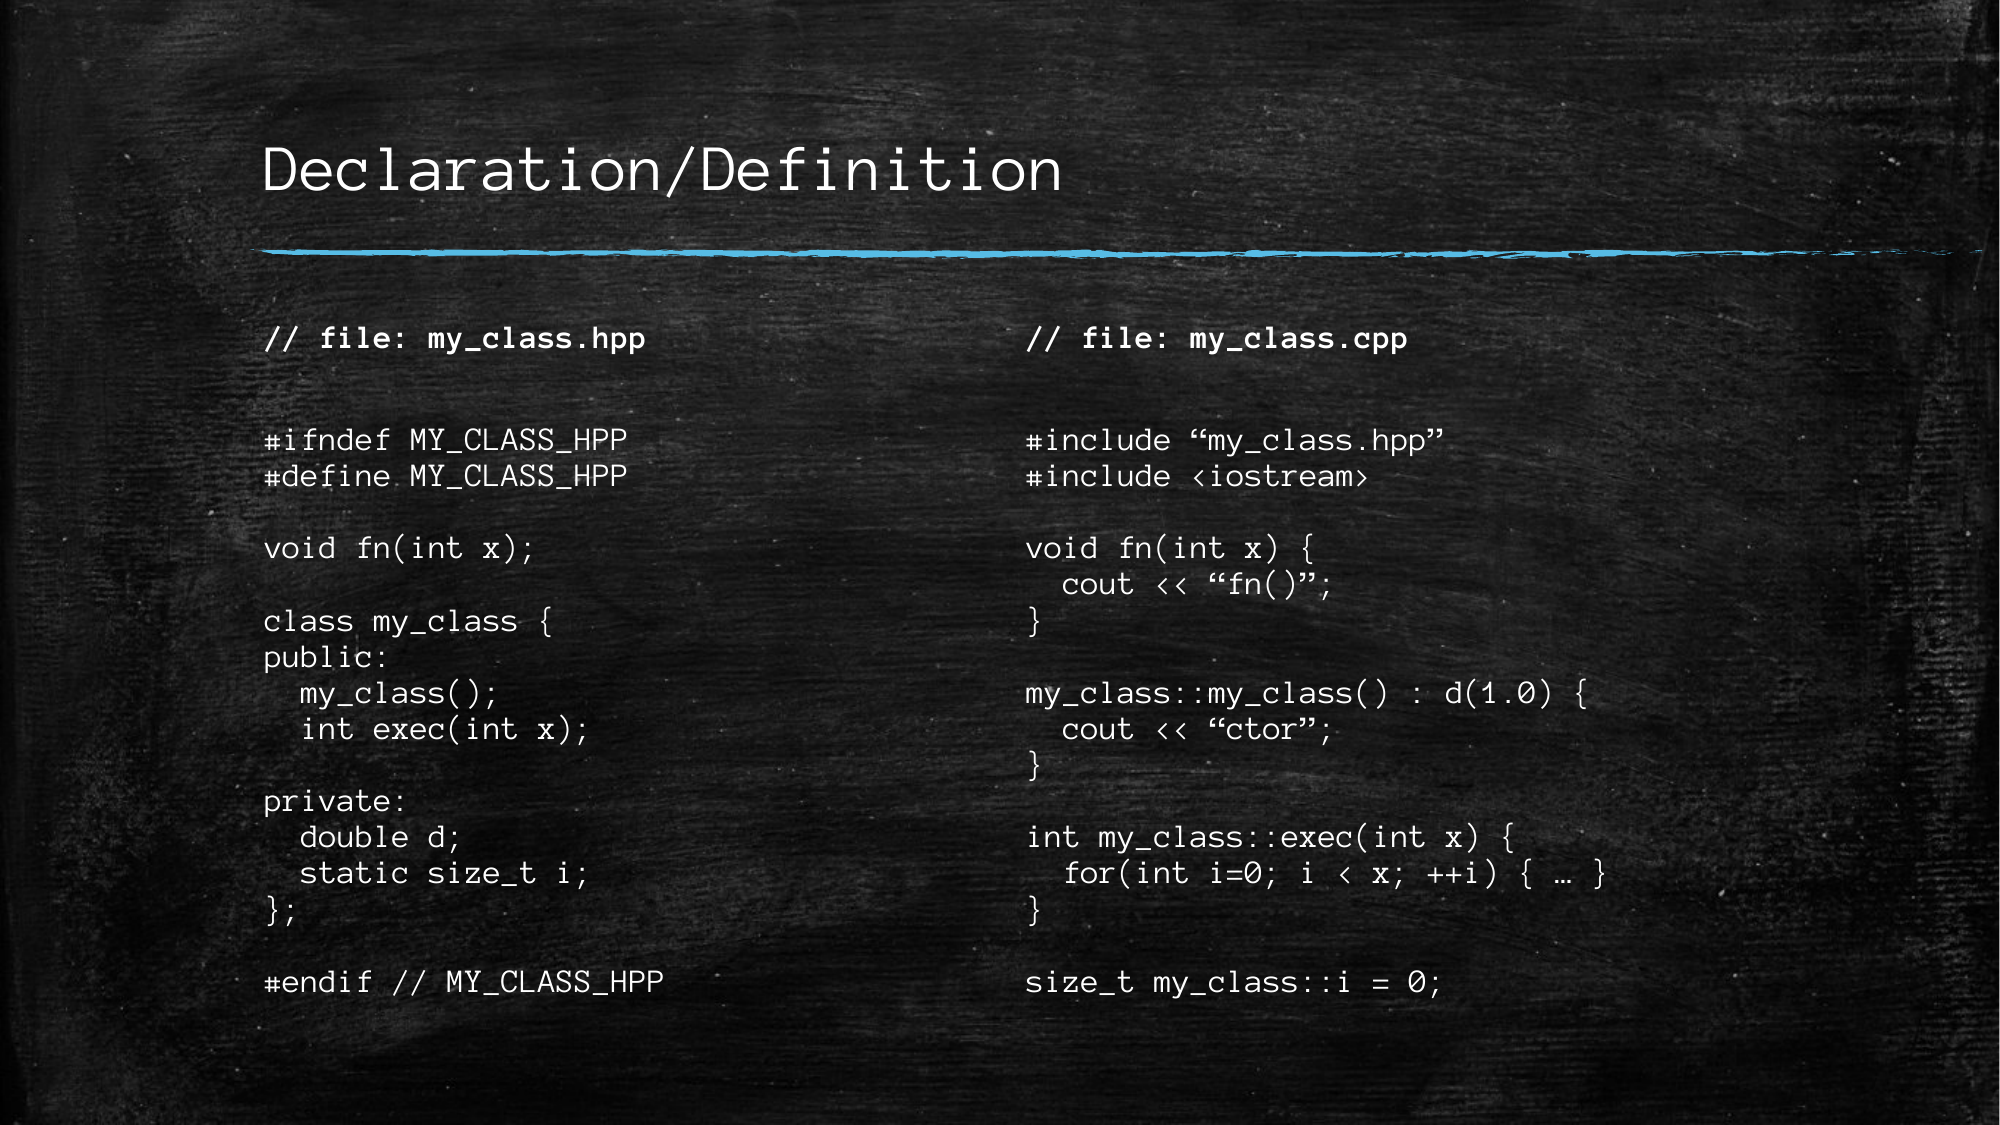

# Declaration/Definition
// file: my_class.hpp
#ifndef MY_CLASS_HPP
#define MY_CLASS_HPP
void fn(int x);
class my_class {
public:
  my_class();
  int exec(int x);
private:
  double d;
  static size_t i;
};
#endif // MY_CLASS_HPP
// file: my_class.cpp
#include “my_class.hpp”
#include <iostream>
void fn(int x) {
  cout << “fn()”;
}
my_class::my_class() : d(1.0) {
  cout << “ctor”;
}
int my_class::exec(int x) {
  for(int i=0; i < x; ++i) { … }
}
size_t my_class::i = 0;